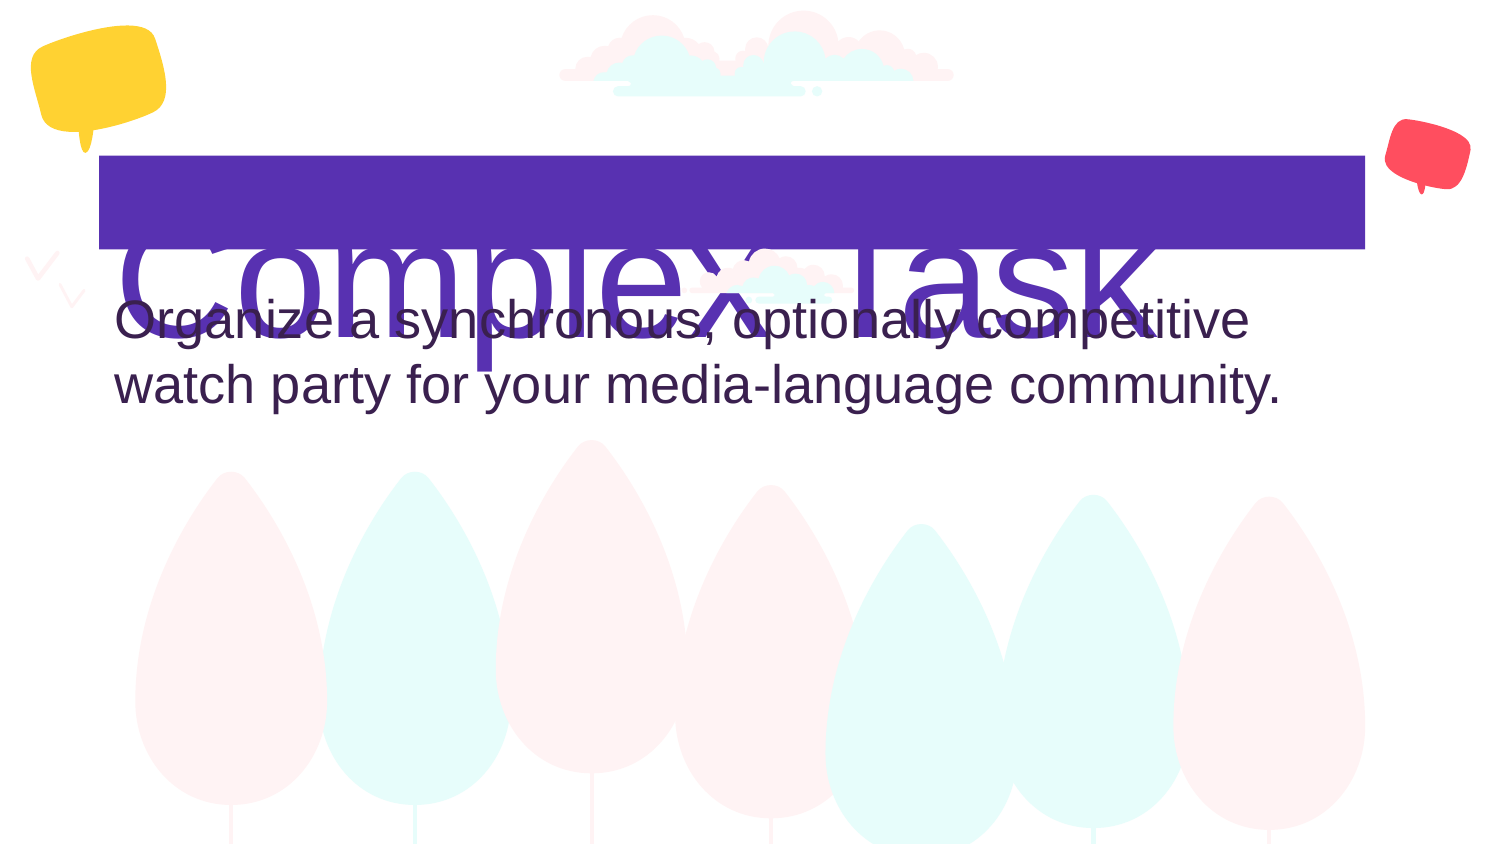

Complex Task

Organize a synchronous, optionally competitive watch party for your media-language community.